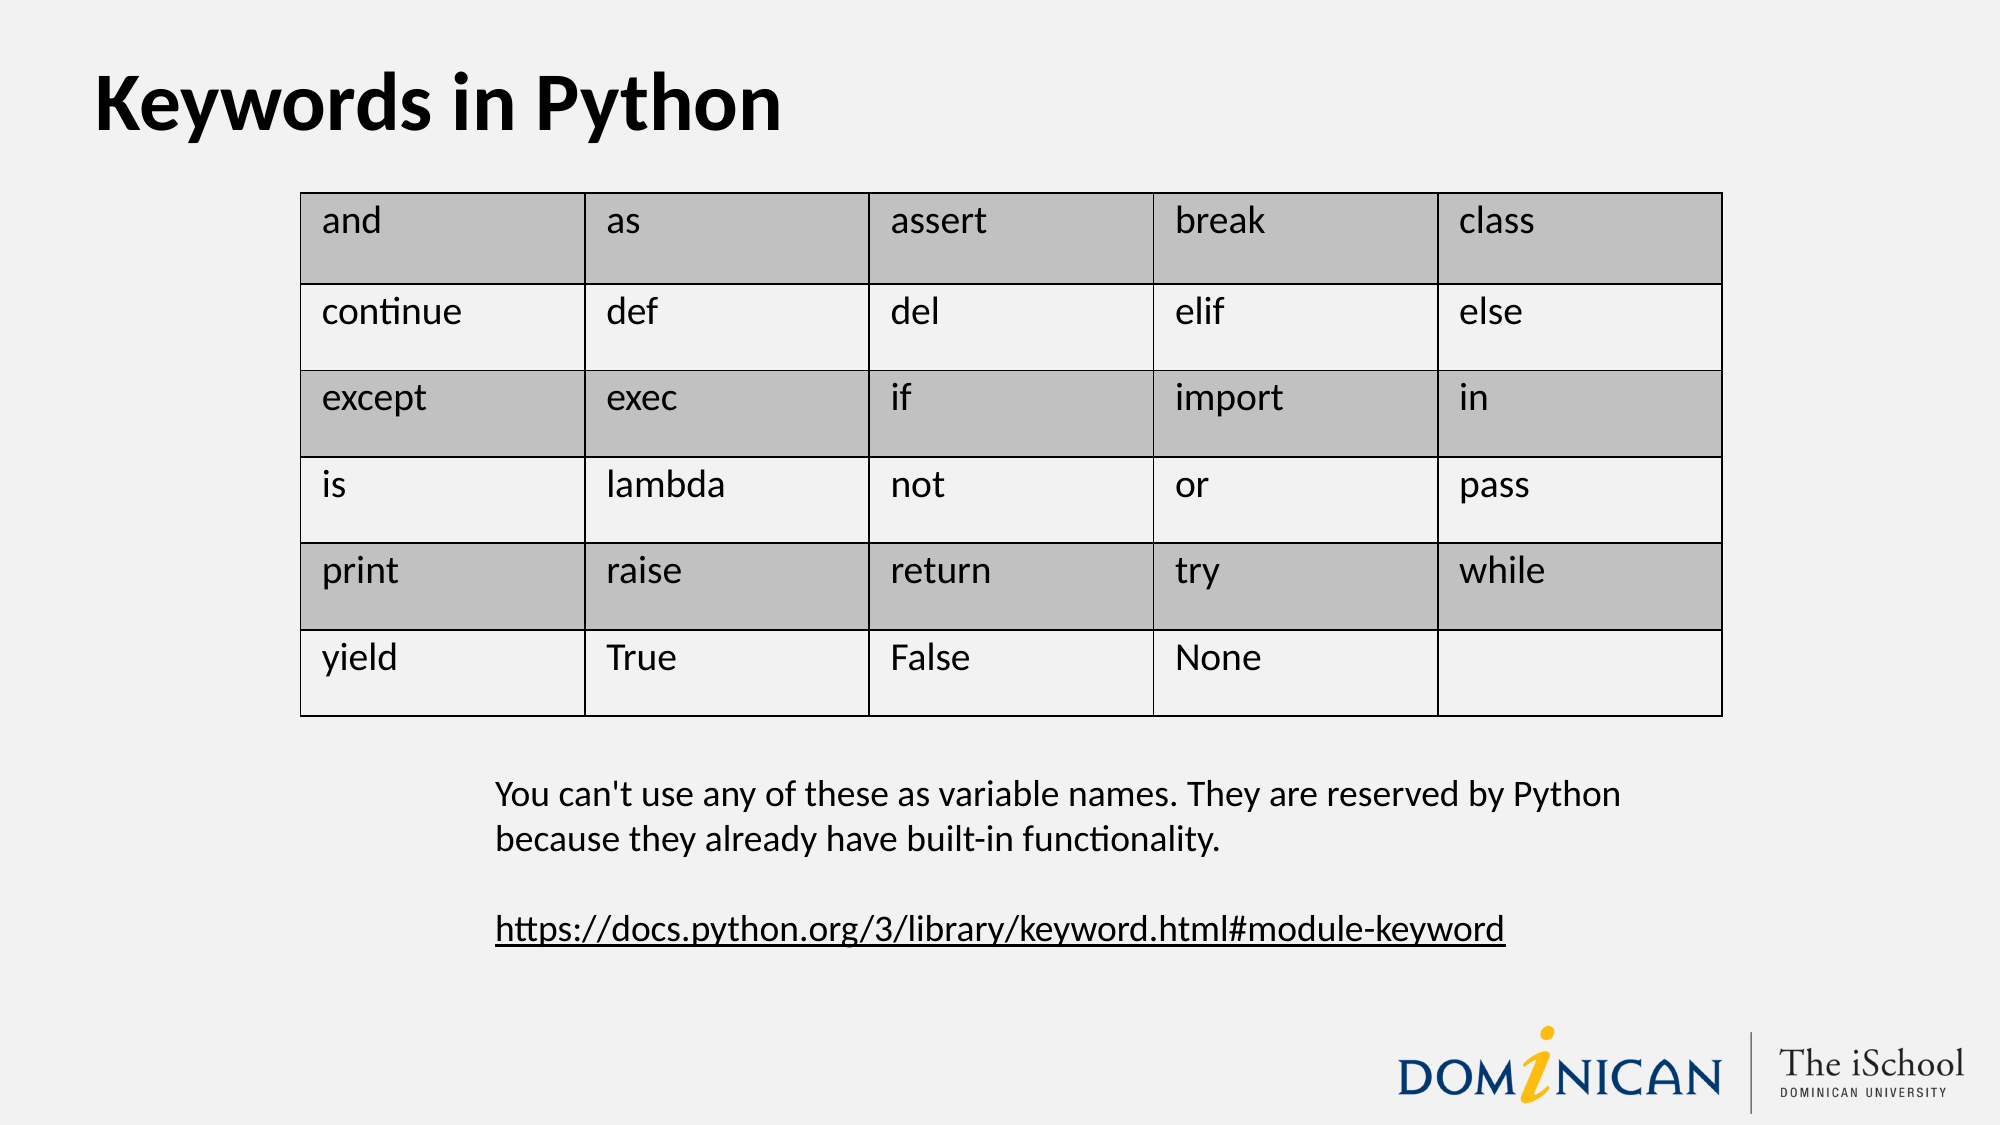

# Keywords in Python
| and | as | assert | break | class |
| --- | --- | --- | --- | --- |
| continue | def | del | elif | else |
| except | exec | if | import | in |
| is | lambda | not | or | pass |
| print | raise | return | try | while |
| yield | True | False | None |  |
You can't use any of these as variable names. They are reserved by Python
because they already have built-in functionality.

https://docs.python.org/3/library/keyword.html#module-keyword